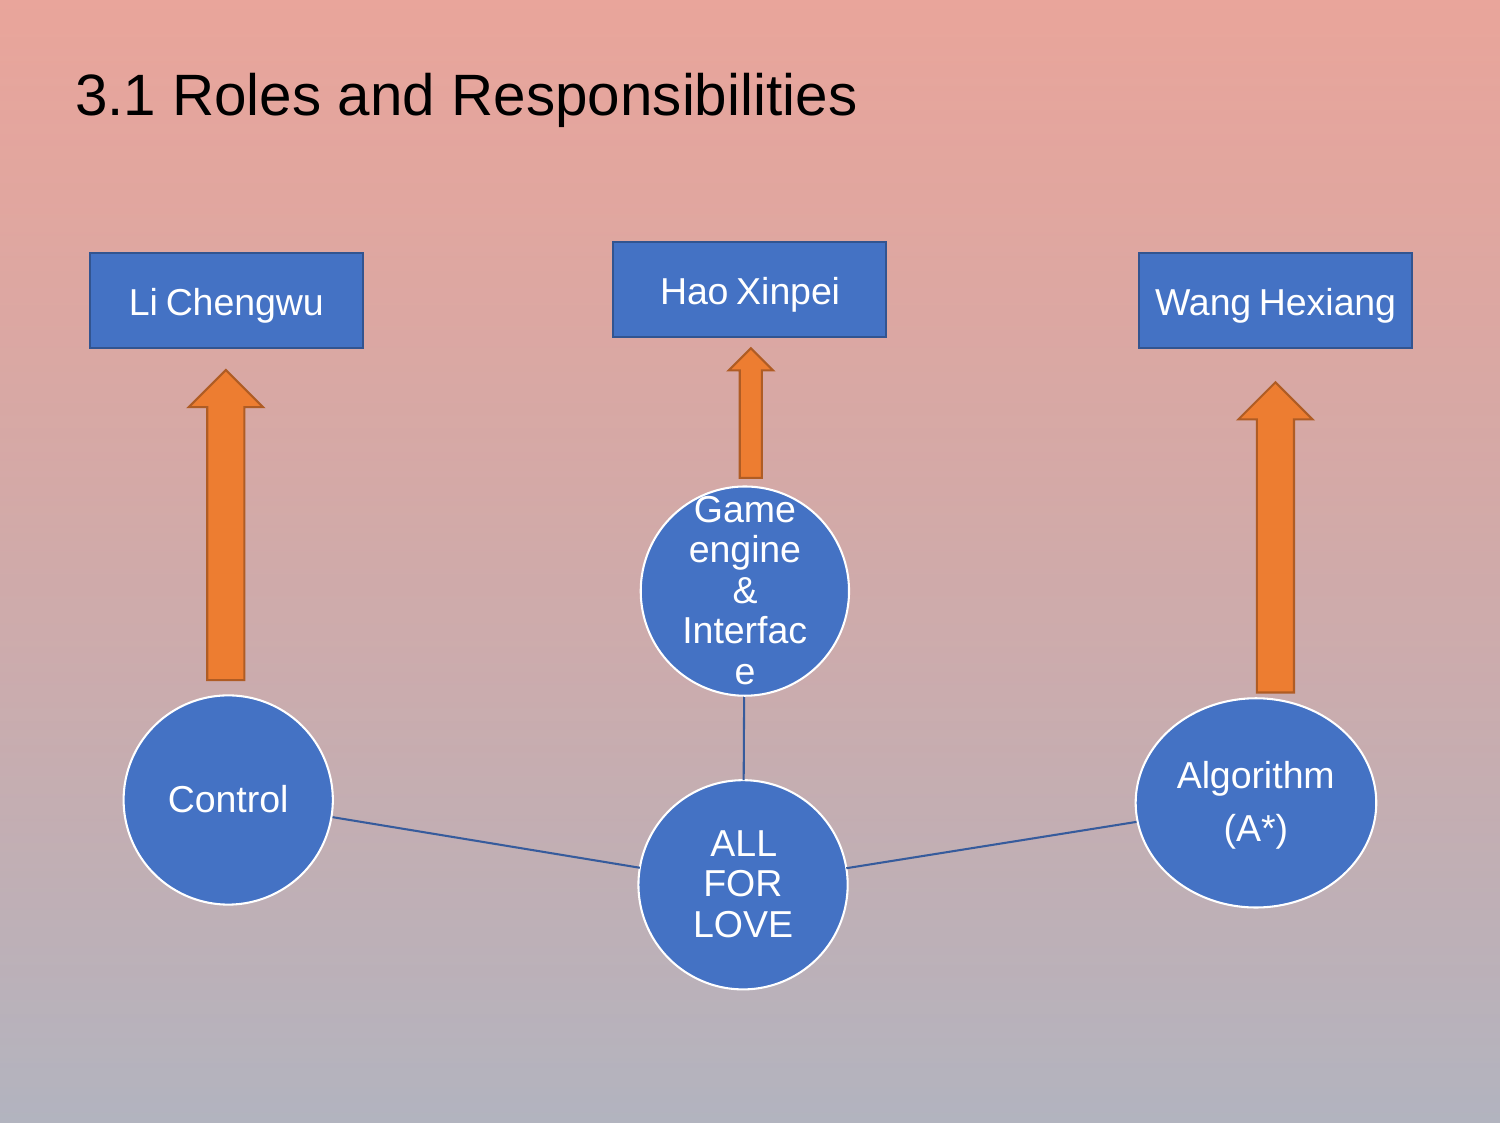

3.1 Roles and Responsibilities
Hao Xinpei
Li Chengwu
Wang Hexiang

ALL FOR LOVE

Game engine & Interface

Algorithm
(A*)

Control